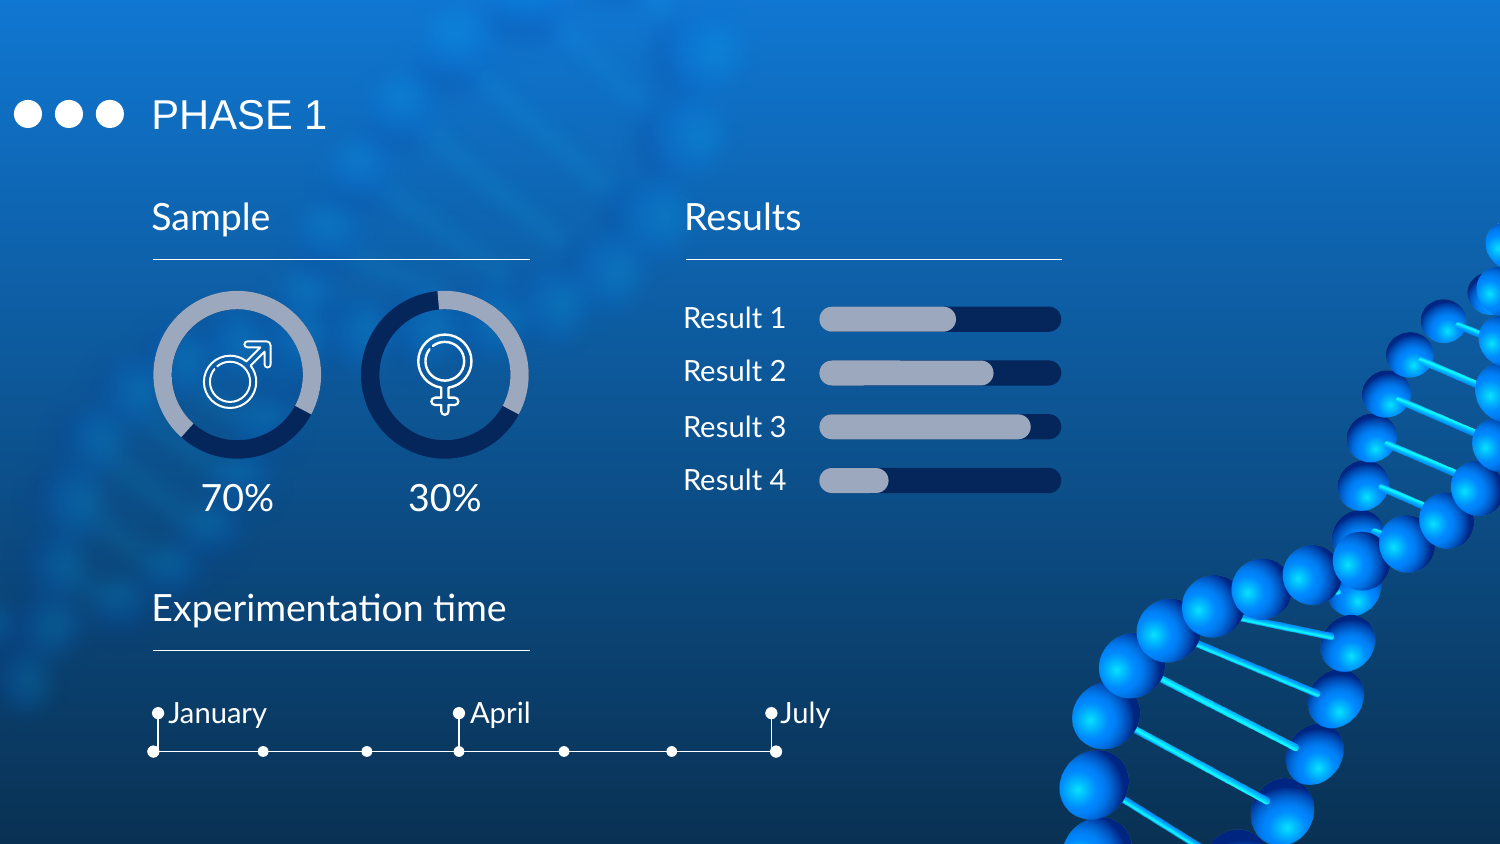

# PHASE 1
Sample
Results

Result 1

Result 2

Result 3

Result 4
70%
30%
Experimentation time
January
April
July